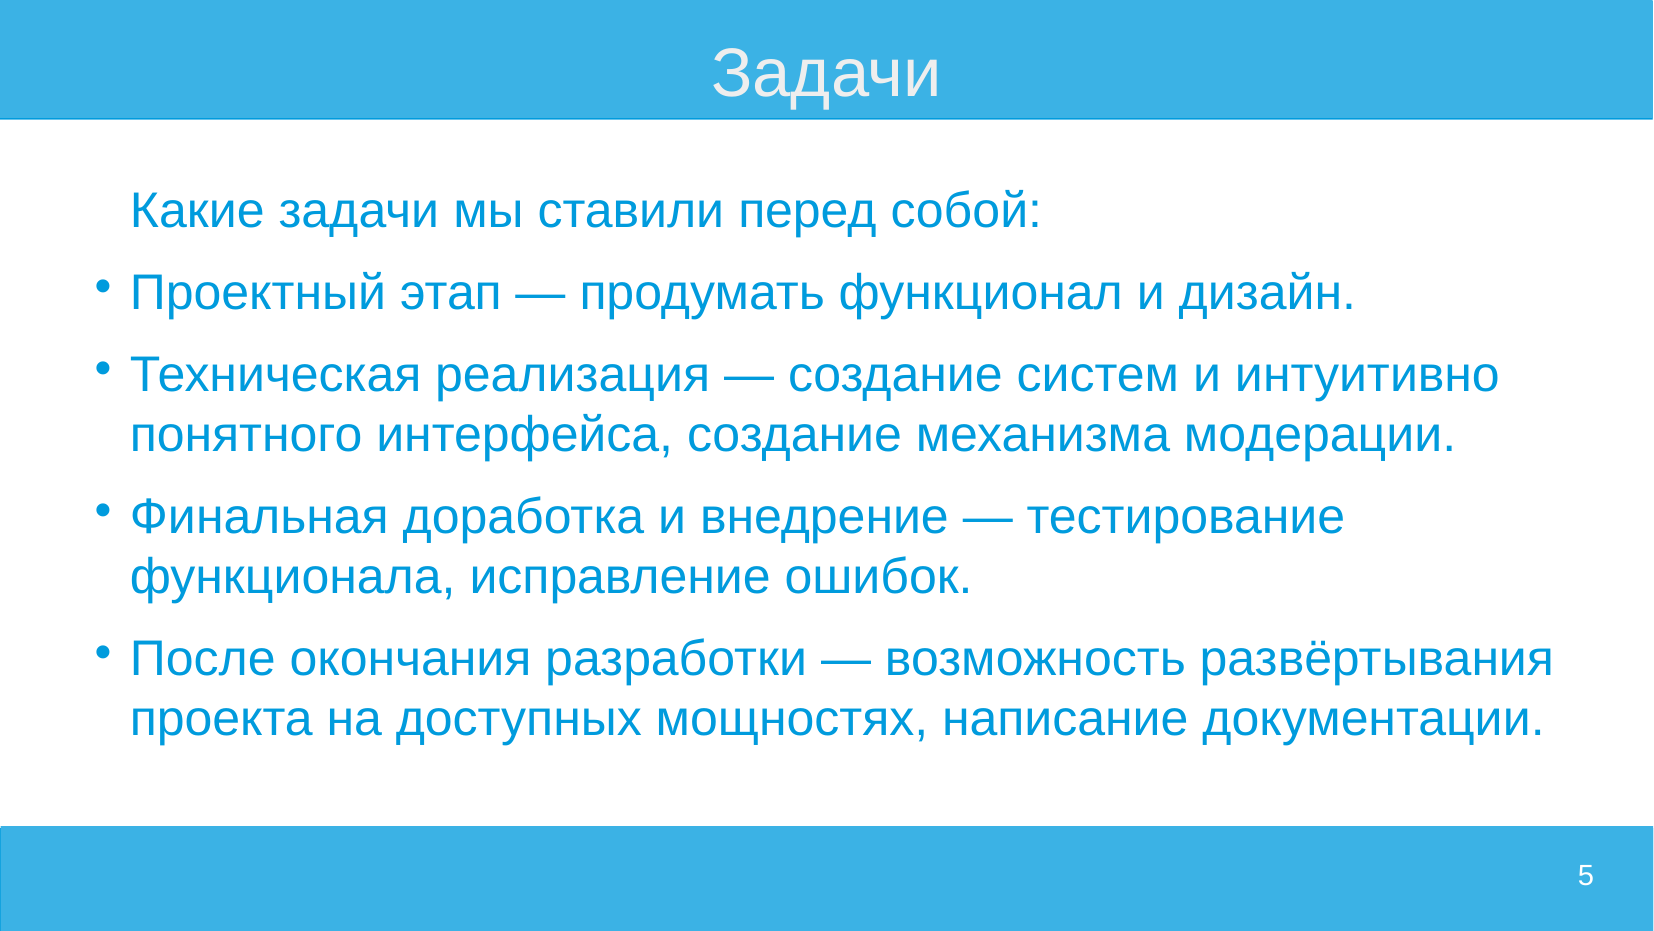

# Задачи
Какие задачи мы ставили перед собой:
Проектный этап — продумать функционал и дизайн.
Техническая реализация — создание систем и интуитивно понятного интерфейса, создание механизма модерации.
Финальная доработка и внедрение — тестирование функционала, исправление ошибок.
После окончания разработки — возможность развёртывания проекта на доступных мощностях, написание документации.
5